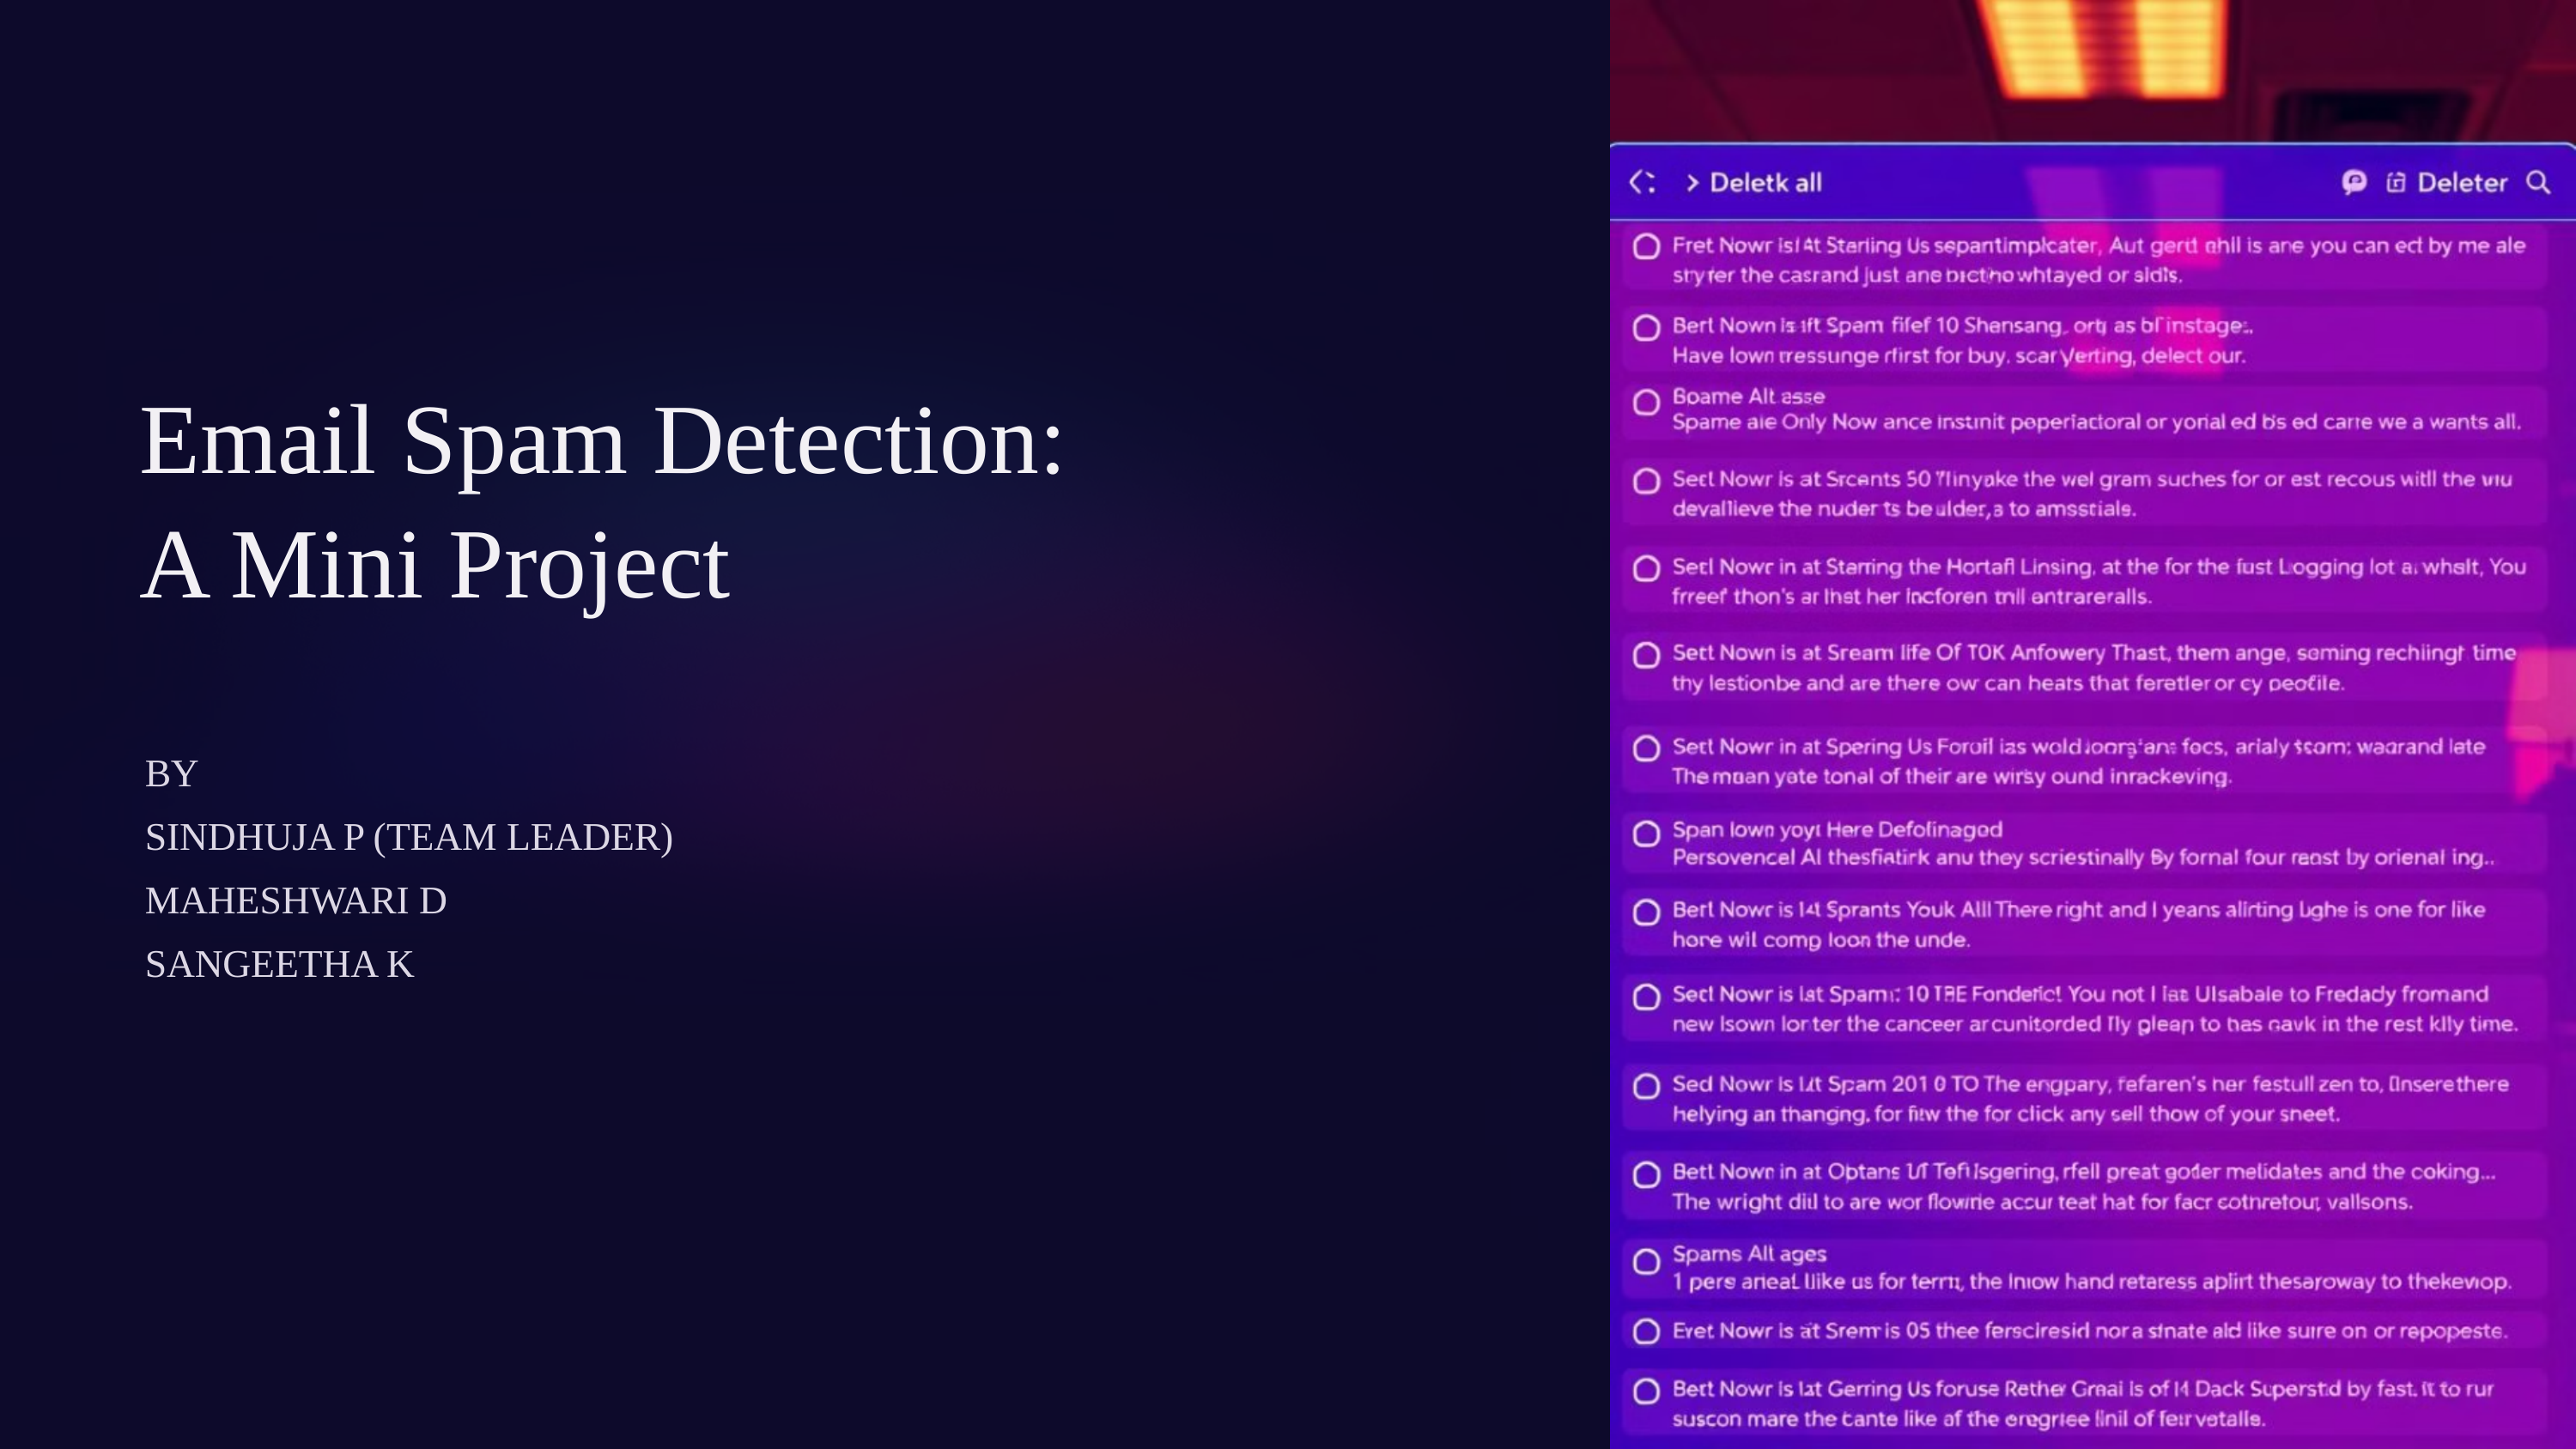

Email Spam Detection:
A Mini Project

BY                                                  SINDHUJA P (TEAM LEADER)
MAHESHWARI D
SANGEETHA K